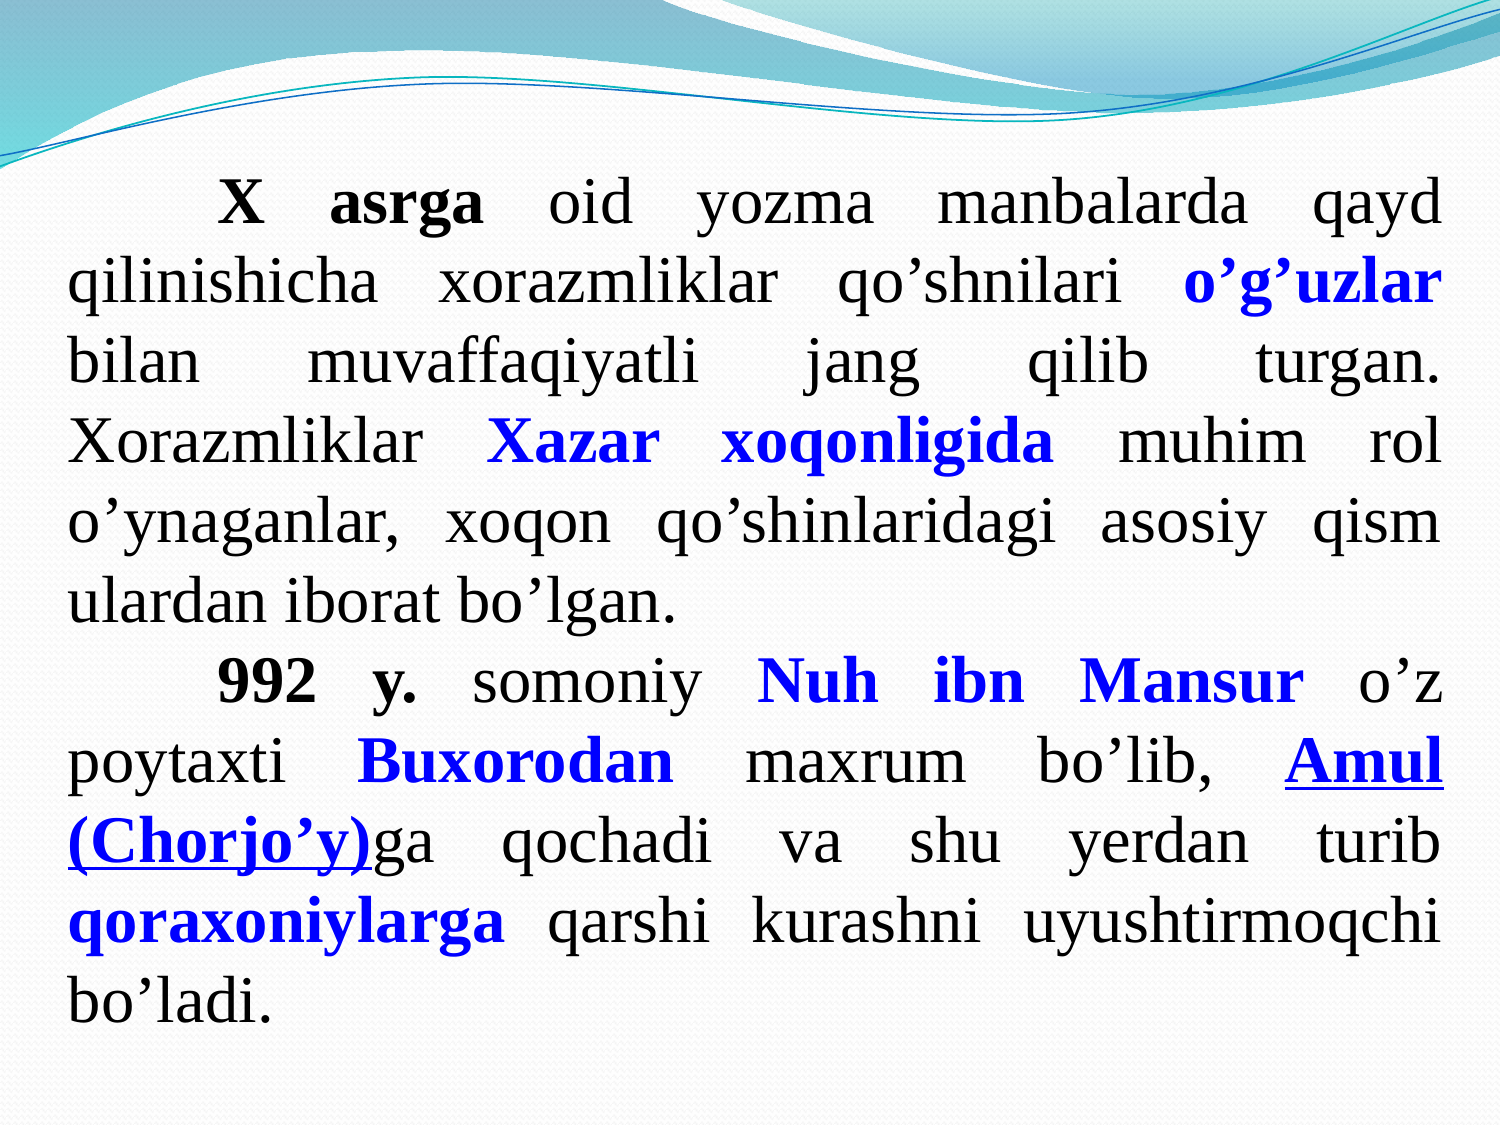

X asrga oid yozma manbalarda qayd qilinishicha xorazmliklar qo’shnilari o’g’uzlar bilan muvaffaqiyatli jang qilib turgan. Xorazmliklar Xazar xoqonligida muhim rol o’ynaganlar, xoqon qo’shinlaridagi asosiy qism ulardan iborat bo’lgan.
	992 y. somoniy Nuh ibn Mansur o’z poytaxti Buxorodan maxrum bo’lib, Amul (Chorjo’y)ga qochadi va shu yerdan turib qoraxoniylarga qarshi kurashni uyushtirmoqchi bo’ladi.